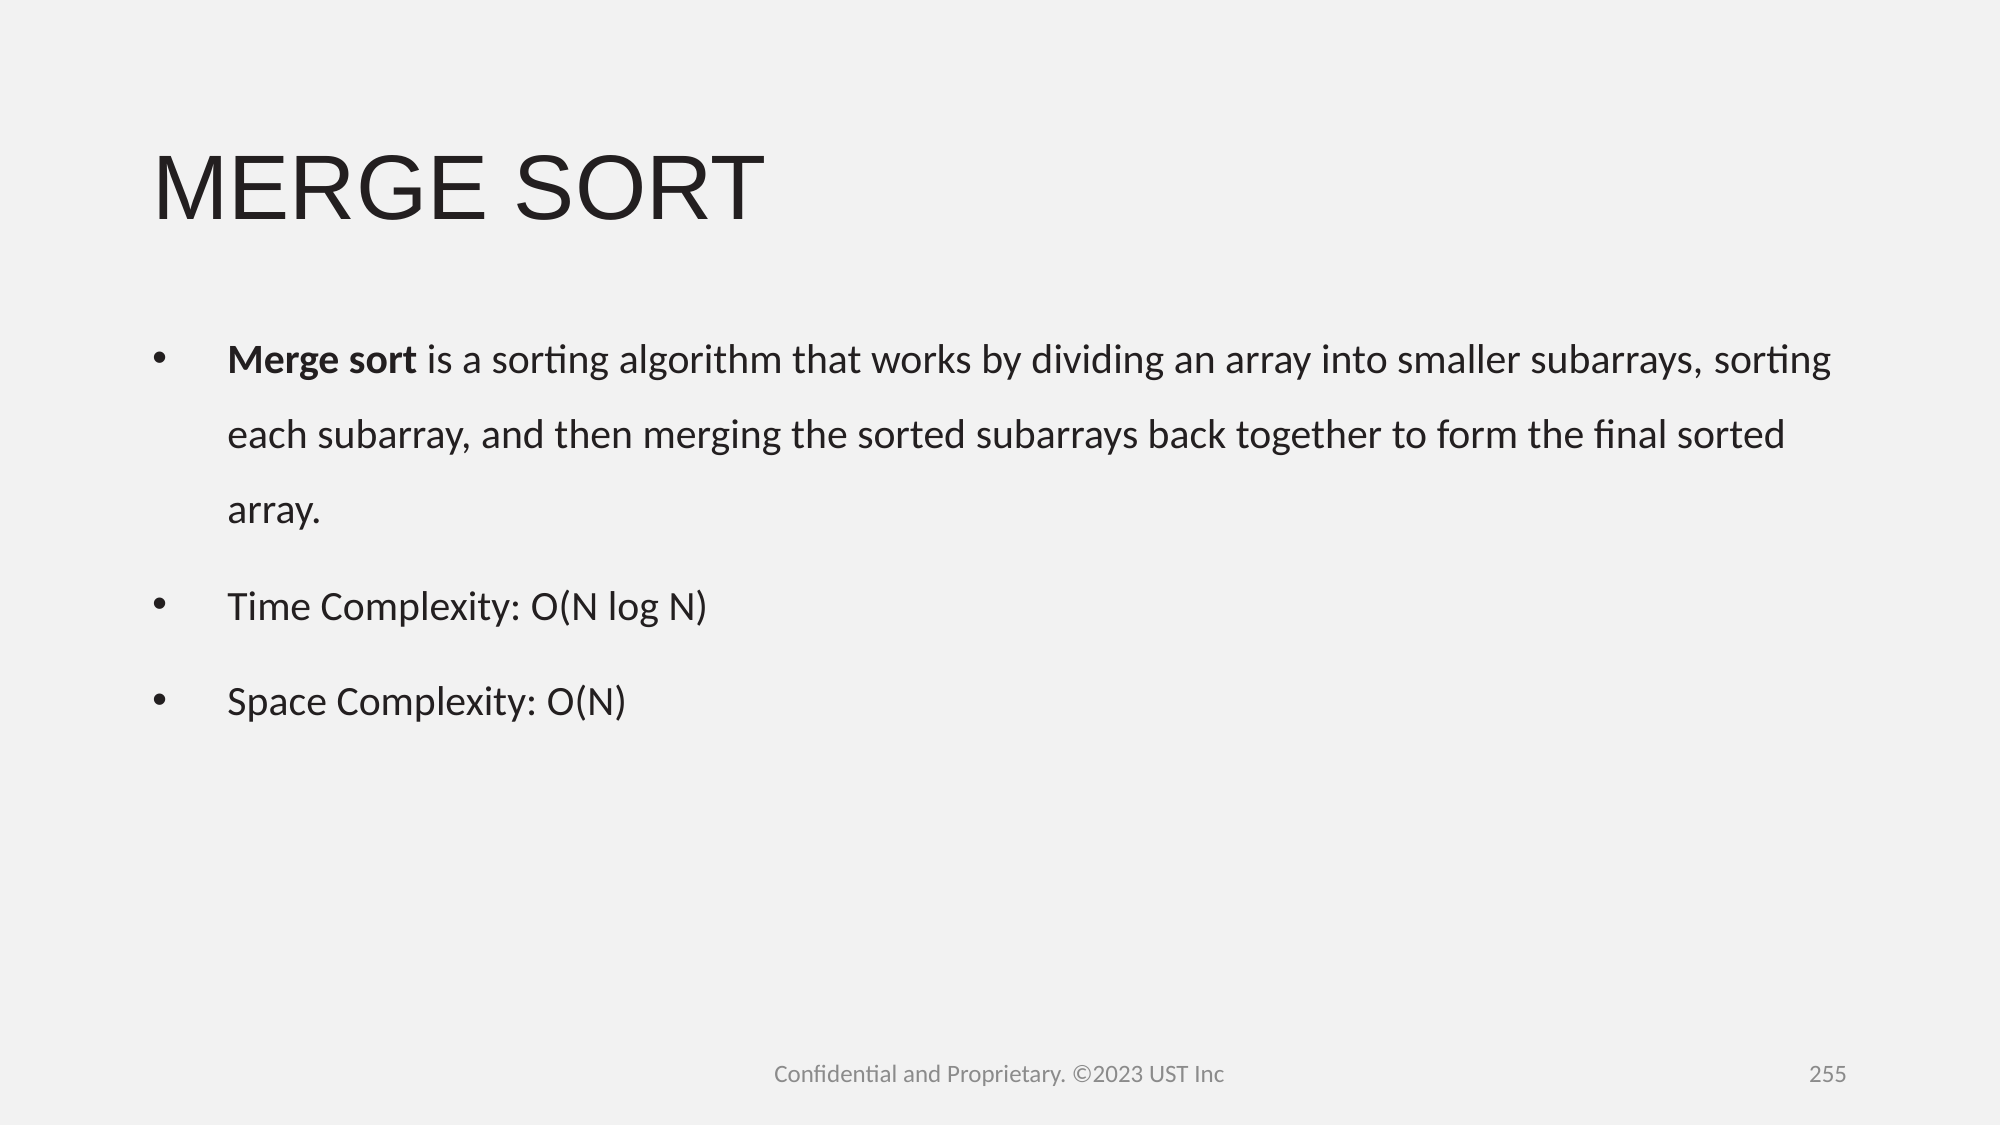

# MERGE SORT
Merge sort is a sorting algorithm that works by dividing an array into smaller subarrays, sorting each subarray, and then merging the sorted subarrays back together to form the final sorted array.
Time Complexity: O(N log N)
Space Complexity: O(N)

Confidential and Proprietary. ©2023 UST Inc
255